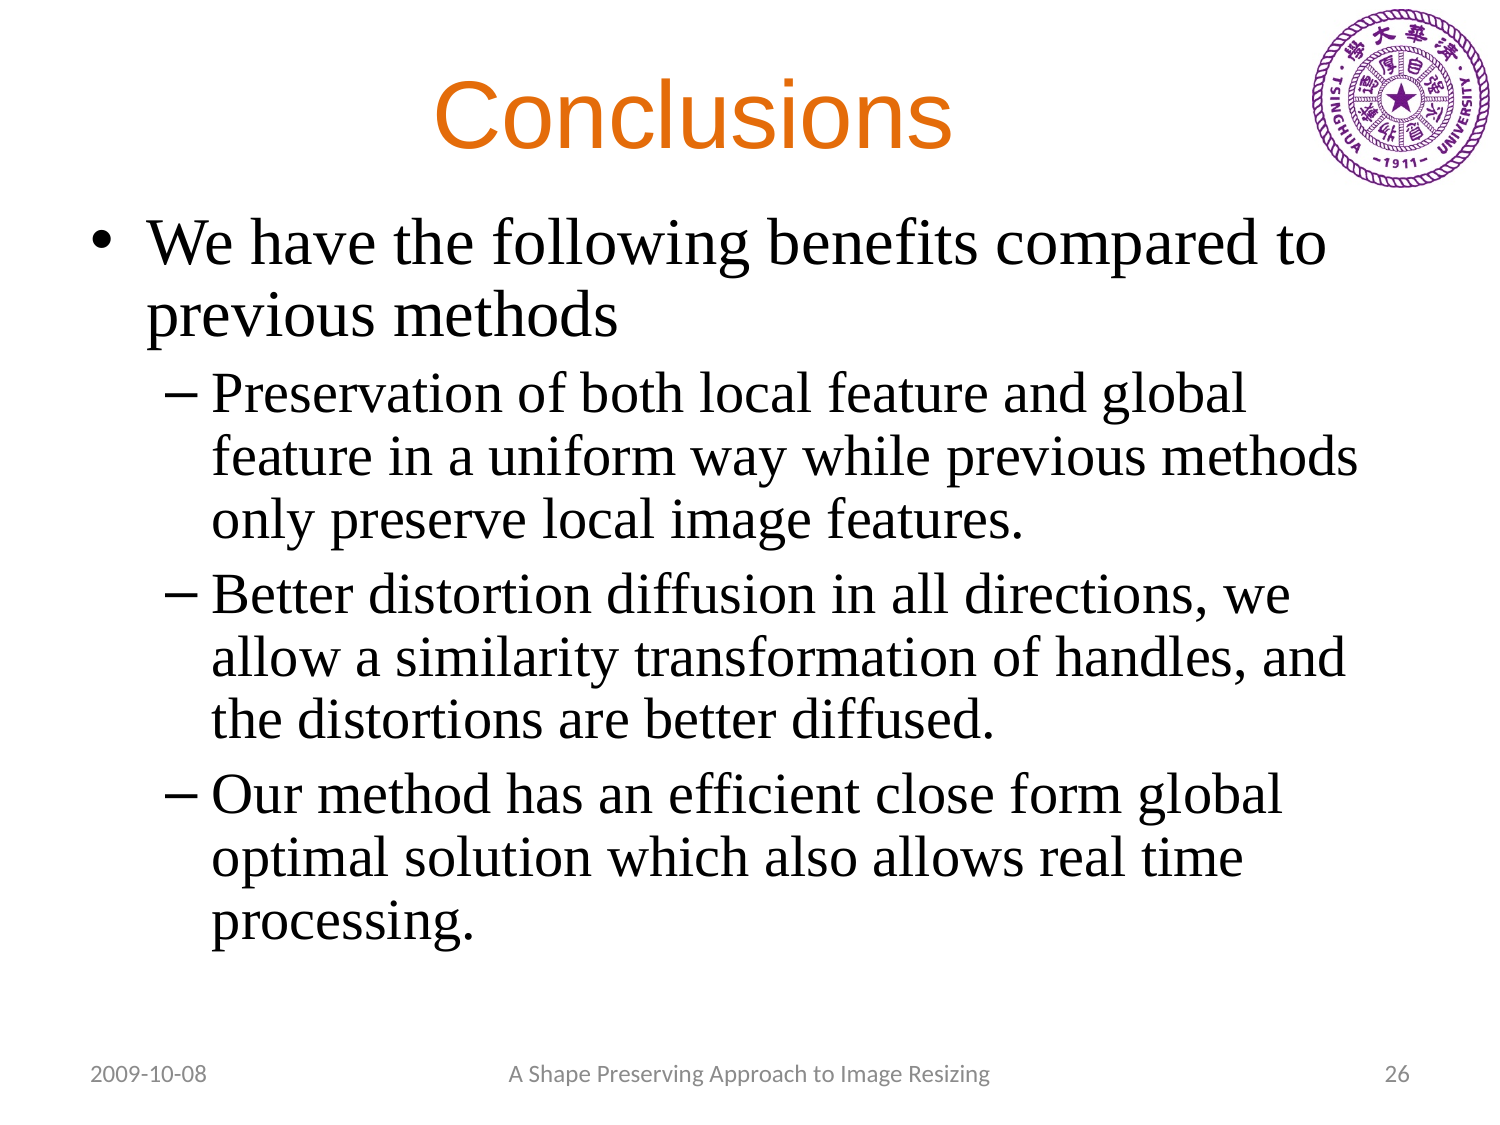

# Conclusions
We have the following benefits compared to previous methods
Preservation of both local feature and global feature in a uniform way while previous methods only preserve local image features.
Better distortion diffusion in all directions, we allow a similarity transformation of handles, and the distortions are better diffused.
Our method has an efficient close form global optimal solution which also allows real time processing.

2009-10-08
A Shape Preserving Approach to Image Resizing
26